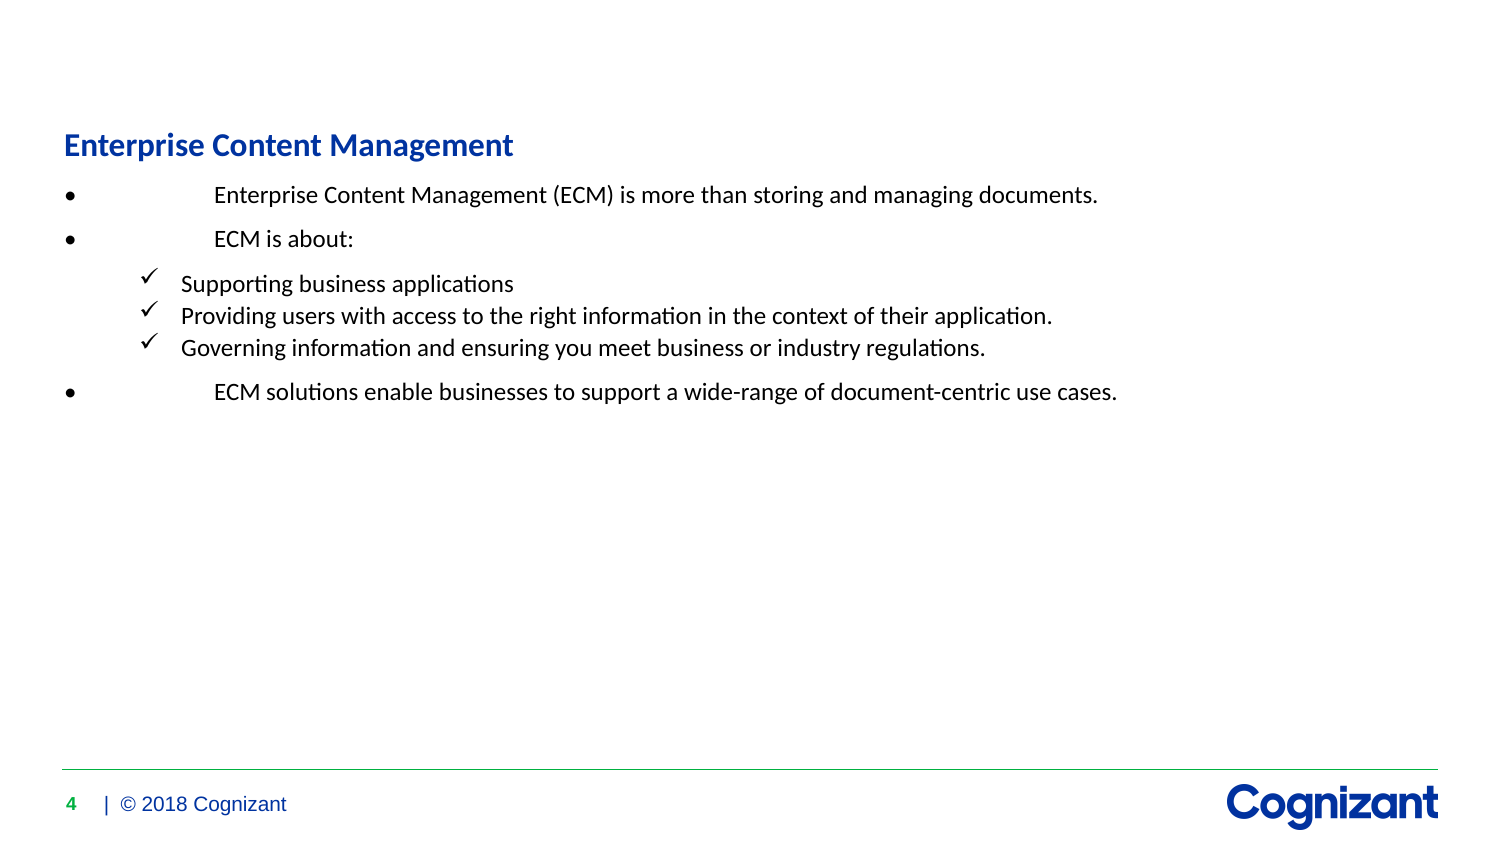

Enterprise Content Management
• 	Enterprise Content Management (ECM) is more than storing and managing documents.
• 	ECM is about:
Supporting business applications
Providing users with access to the right information in the context of their application.
Governing information and ensuring you meet business or industry regulations.
• 	ECM solutions enable businesses to support a wide-range of document-centric use cases.

4